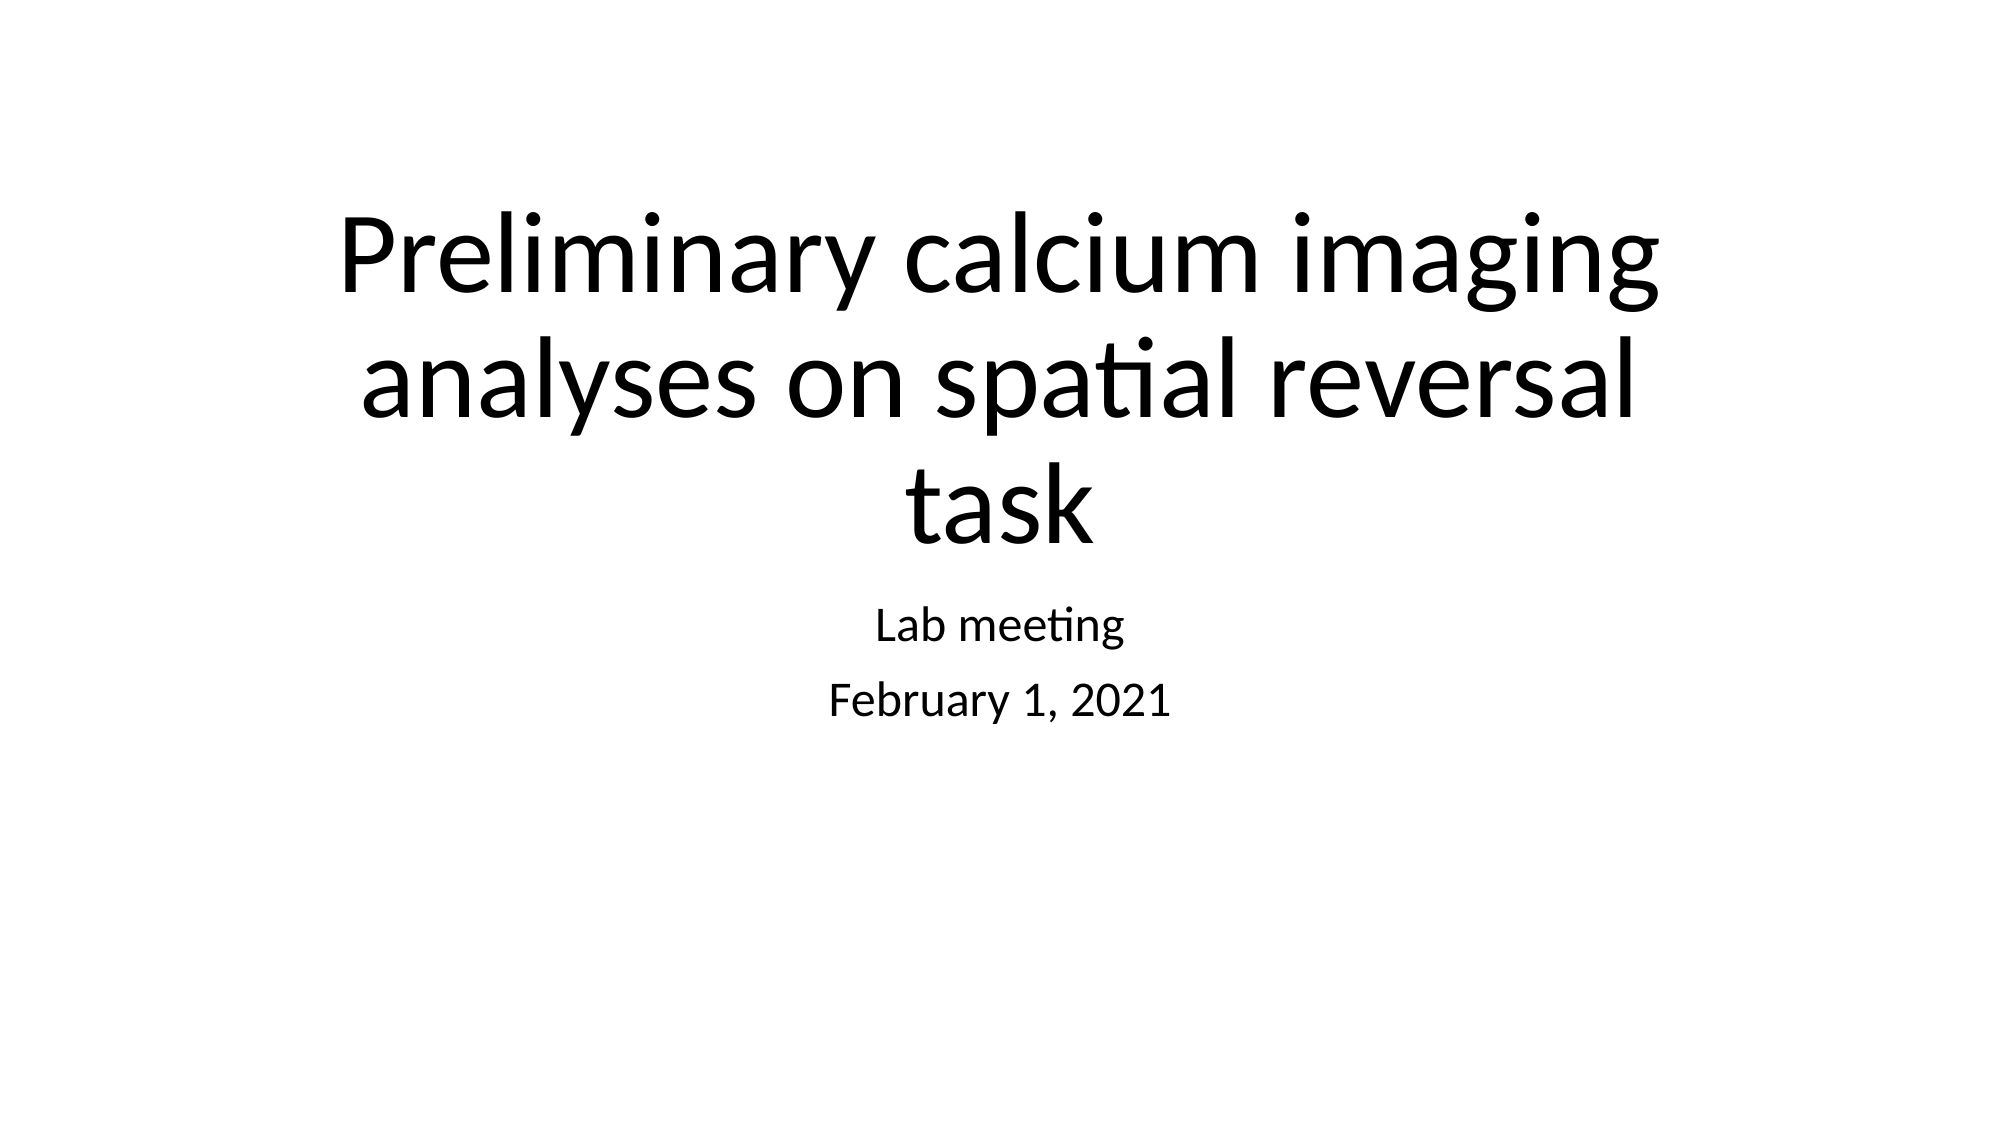

# Preliminary calcium imaging analyses on spatial reversal task
Lab meeting
February 1, 2021